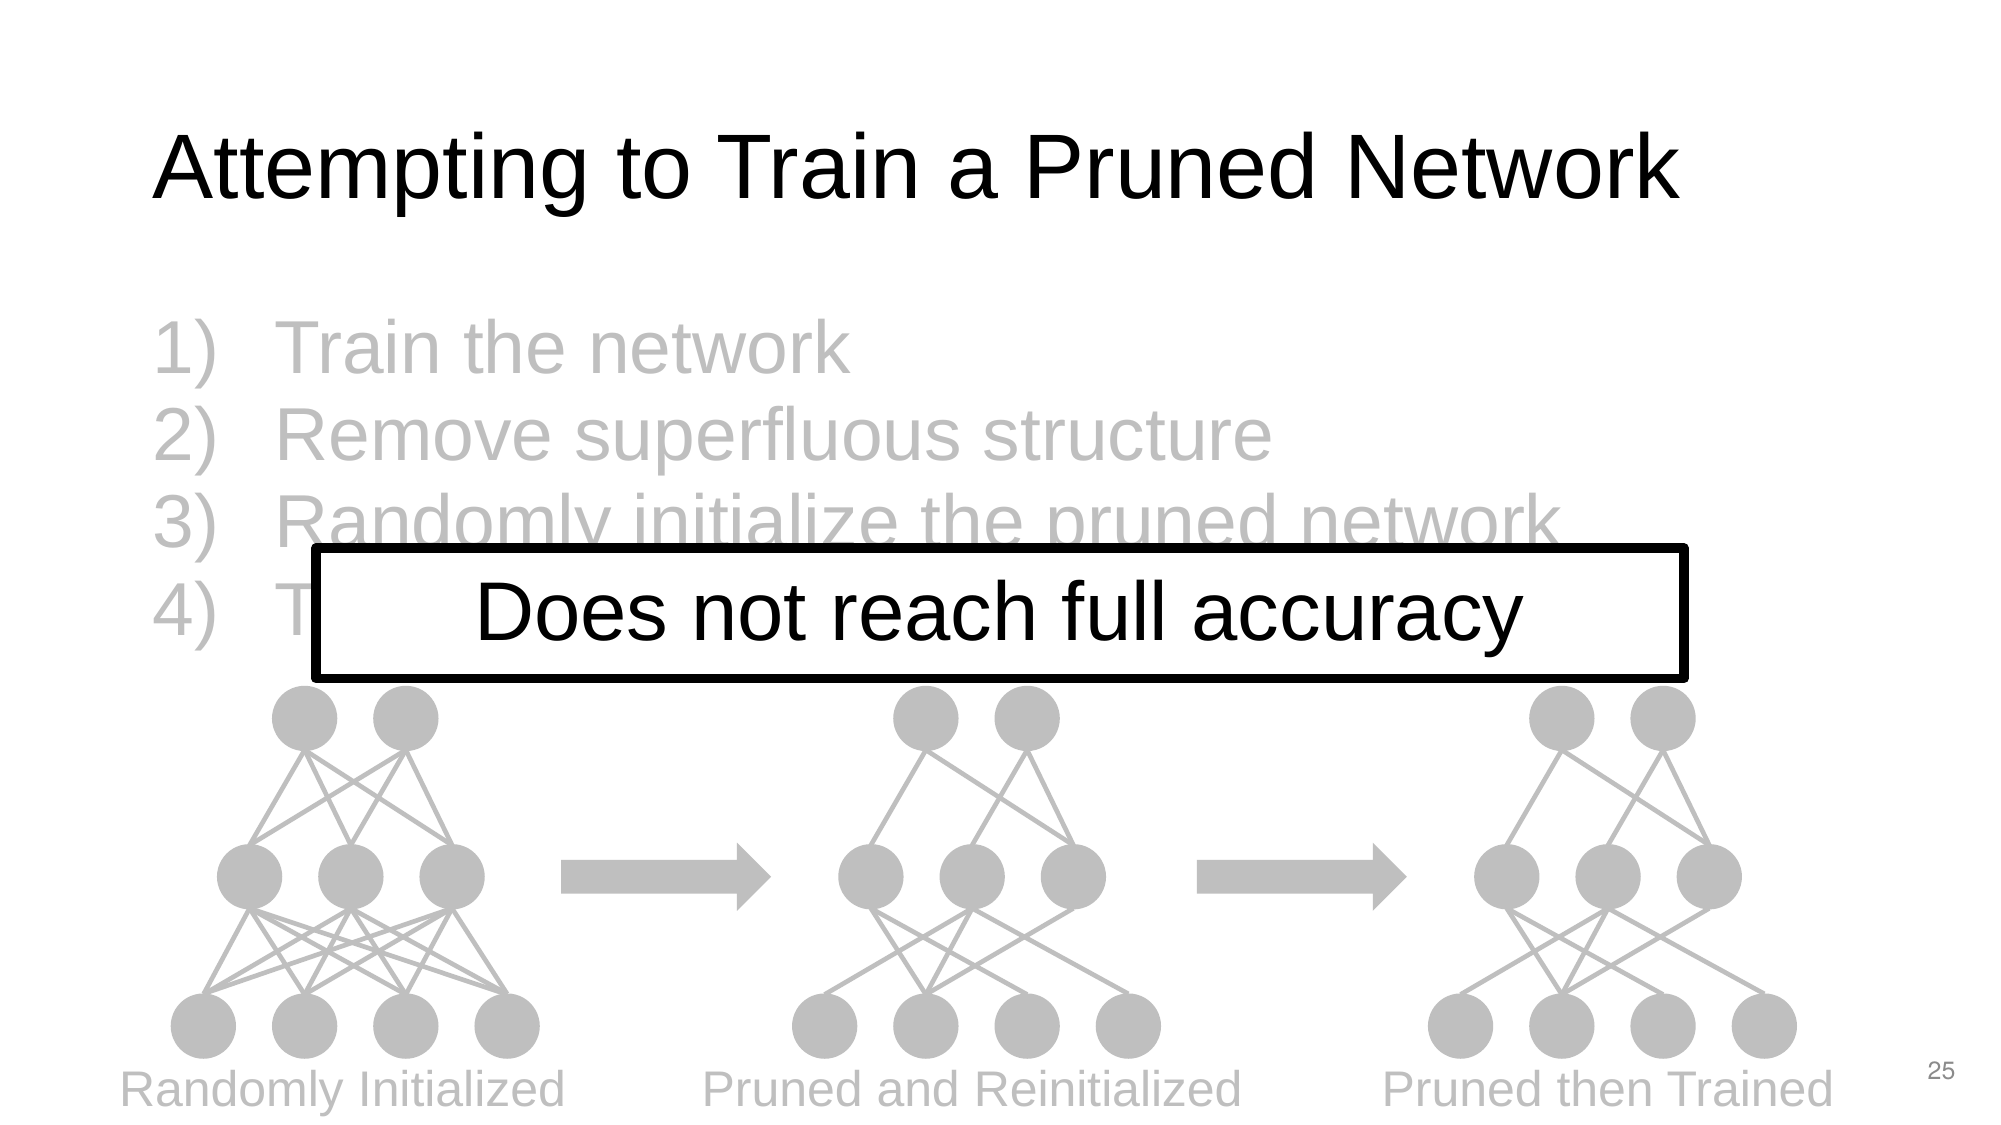

# Attempting to Train a Pruned Network
Train the network
Remove superfluous structure
Randomly initialize the pruned network
Train it to convergence
Does not reach full accuracy

Randomly Initialized
Pruned and Reinitialized
Pruned then Trained
25